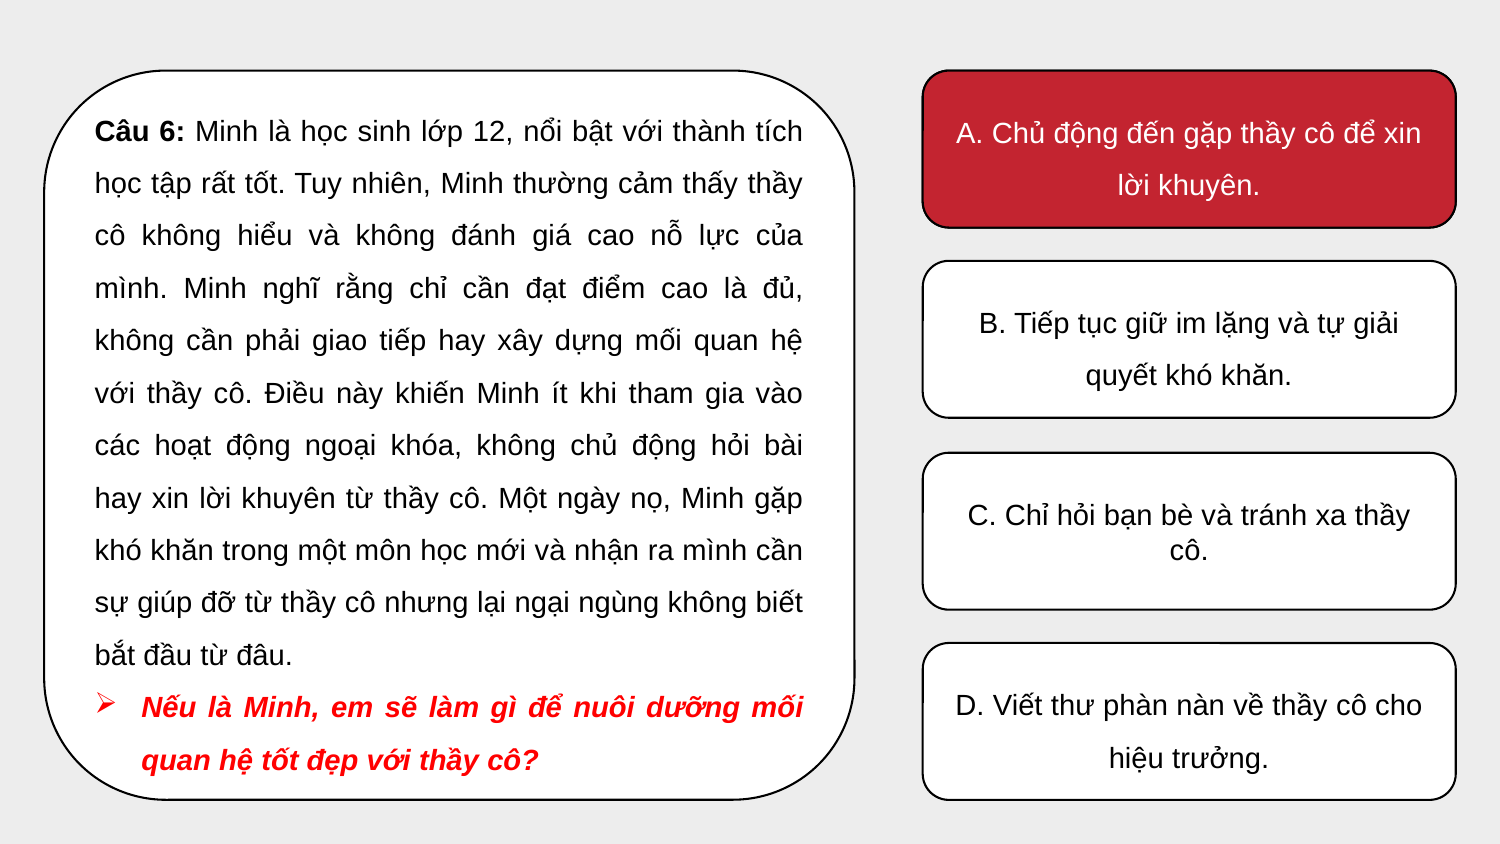

Câu 6: Minh là học sinh lớp 12, nổi bật với thành tích học tập rất tốt. Tuy nhiên, Minh thường cảm thấy thầy cô không hiểu và không đánh giá cao nỗ lực của mình. Minh nghĩ rằng chỉ cần đạt điểm cao là đủ, không cần phải giao tiếp hay xây dựng mối quan hệ với thầy cô. Điều này khiến Minh ít khi tham gia vào các hoạt động ngoại khóa, không chủ động hỏi bài hay xin lời khuyên từ thầy cô. Một ngày nọ, Minh gặp khó khăn trong một môn học mới và nhận ra mình cần sự giúp đỡ từ thầy cô nhưng lại ngại ngùng không biết bắt đầu từ đâu.
Nếu là Minh, em sẽ làm gì để nuôi dưỡng mối quan hệ tốt đẹp với thầy cô?
A. Chủ động đến gặp thầy cô để xin lời khuyên.
A. Chủ động đến gặp thầy cô để xin lời khuyên.
B. Tiếp tục giữ im lặng và tự giải quyết khó khăn.
C. Chỉ hỏi bạn bè và tránh xa thầy cô.
D. Viết thư phàn nàn về thầy cô cho hiệu trưởng.